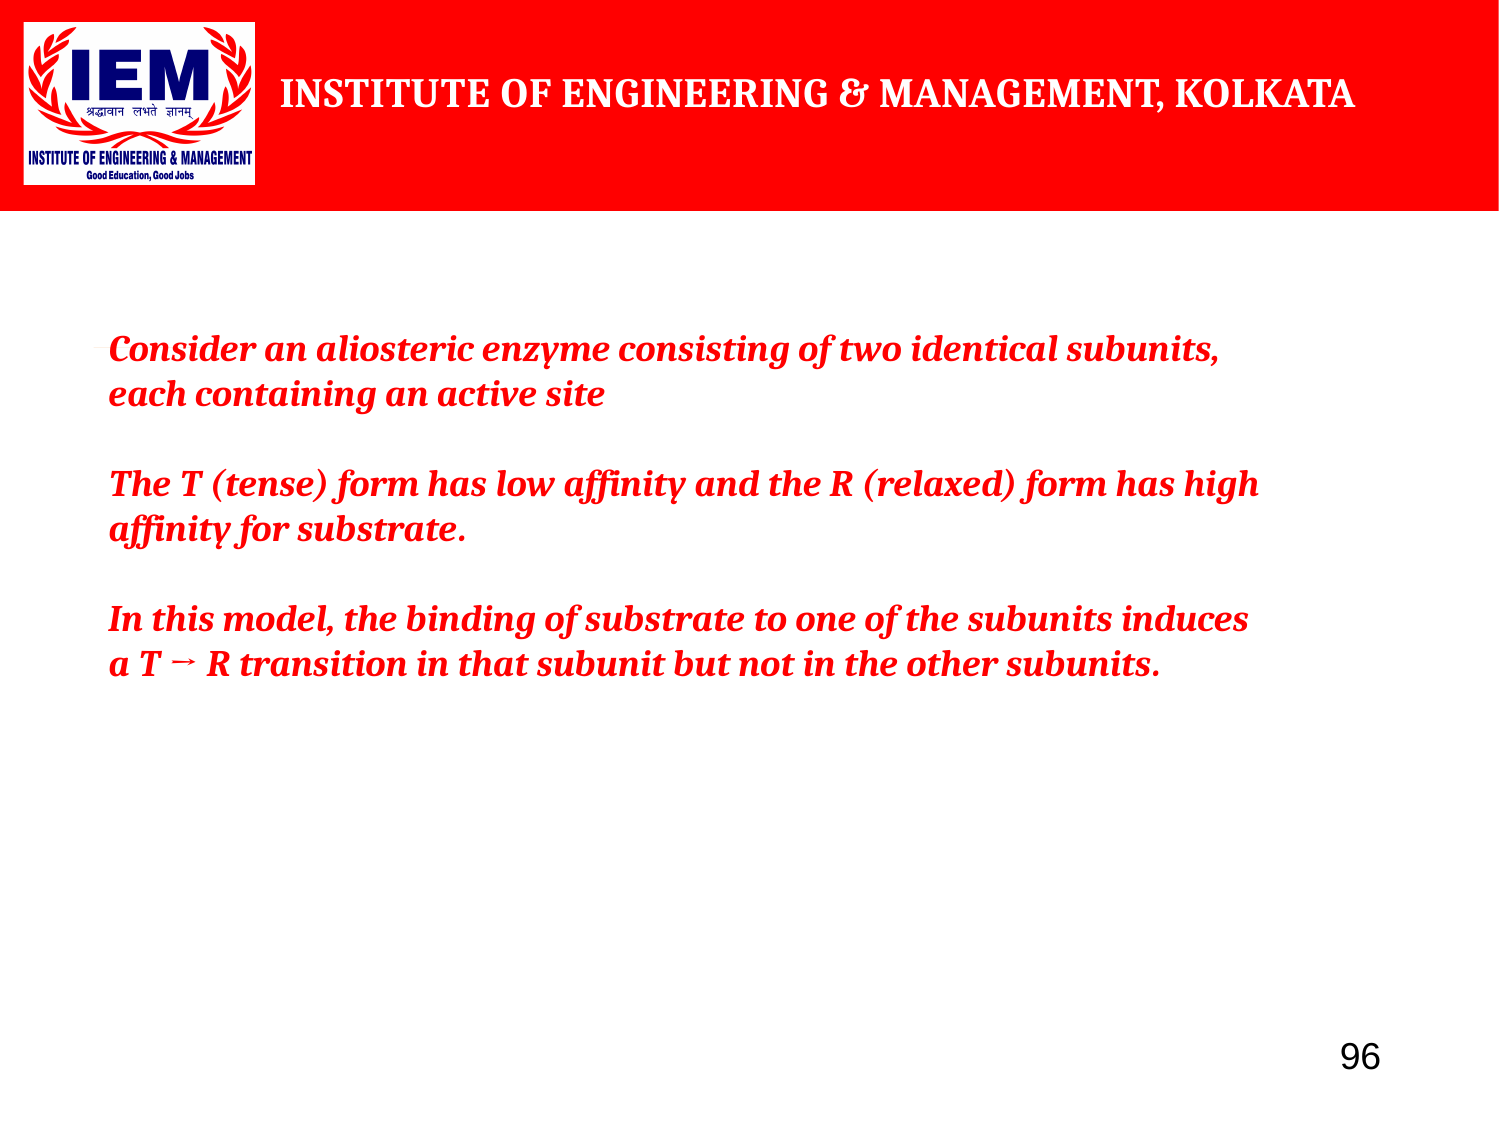

Consider an aliosteric enzyme consisting of two identical subunits, each containing an active site

The T (tense) form has low affinity and the R (relaxed) form has high affinity for substrate.

In this model, the binding of substrate to one of the subunits induces a T → R transition in that subunit but not in the other subunits.